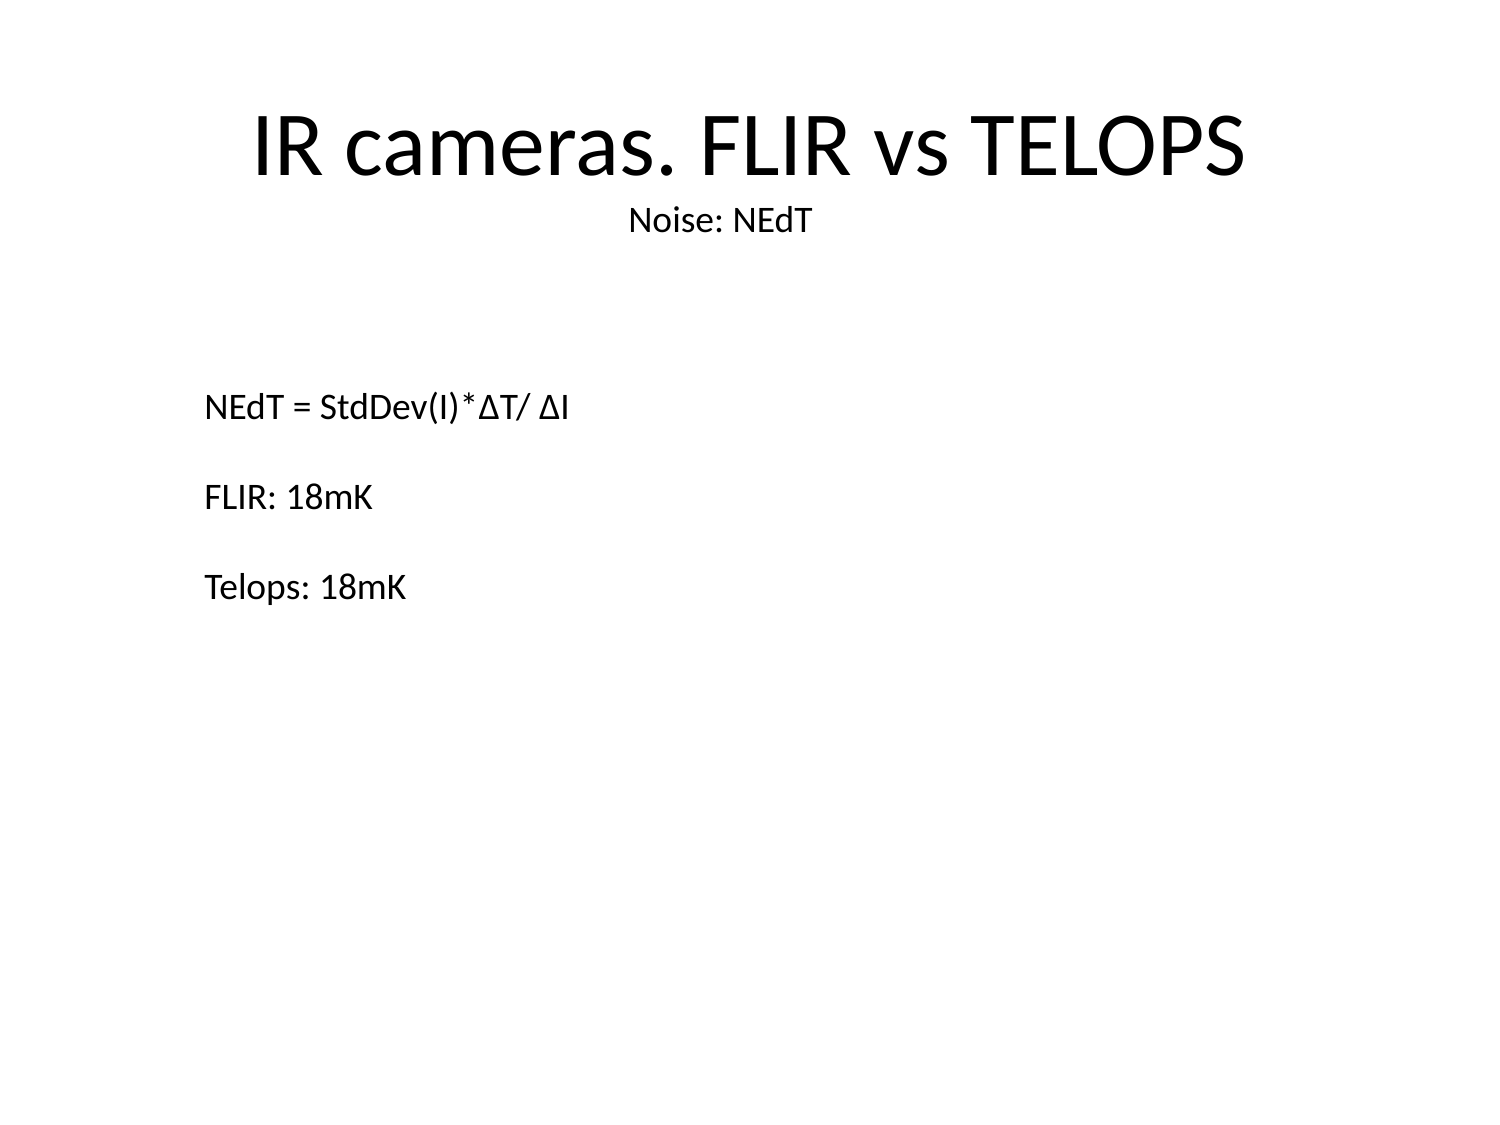

# IR cameras. FLIR vs TELOPS
Noise: NEdT
NEdT = StdDev(I)*ΔT/ ΔI

FLIR: 18mK

Telops: 18mK